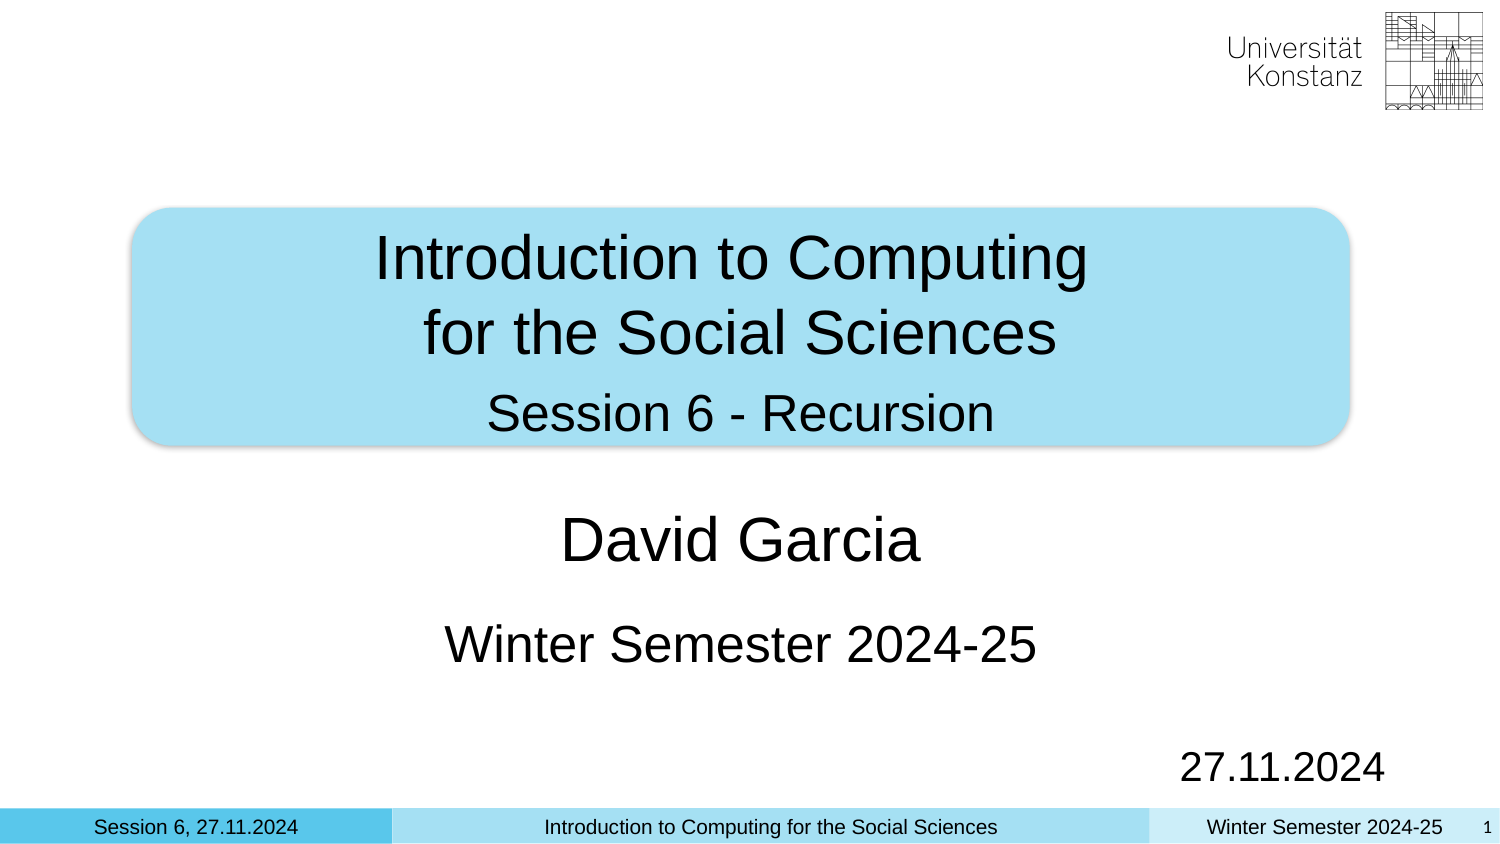

Introduction to Computing
for the Social Sciences
Session 6 - Recursion
David Garcia
Winter Semester 2024-25
27.11.2024